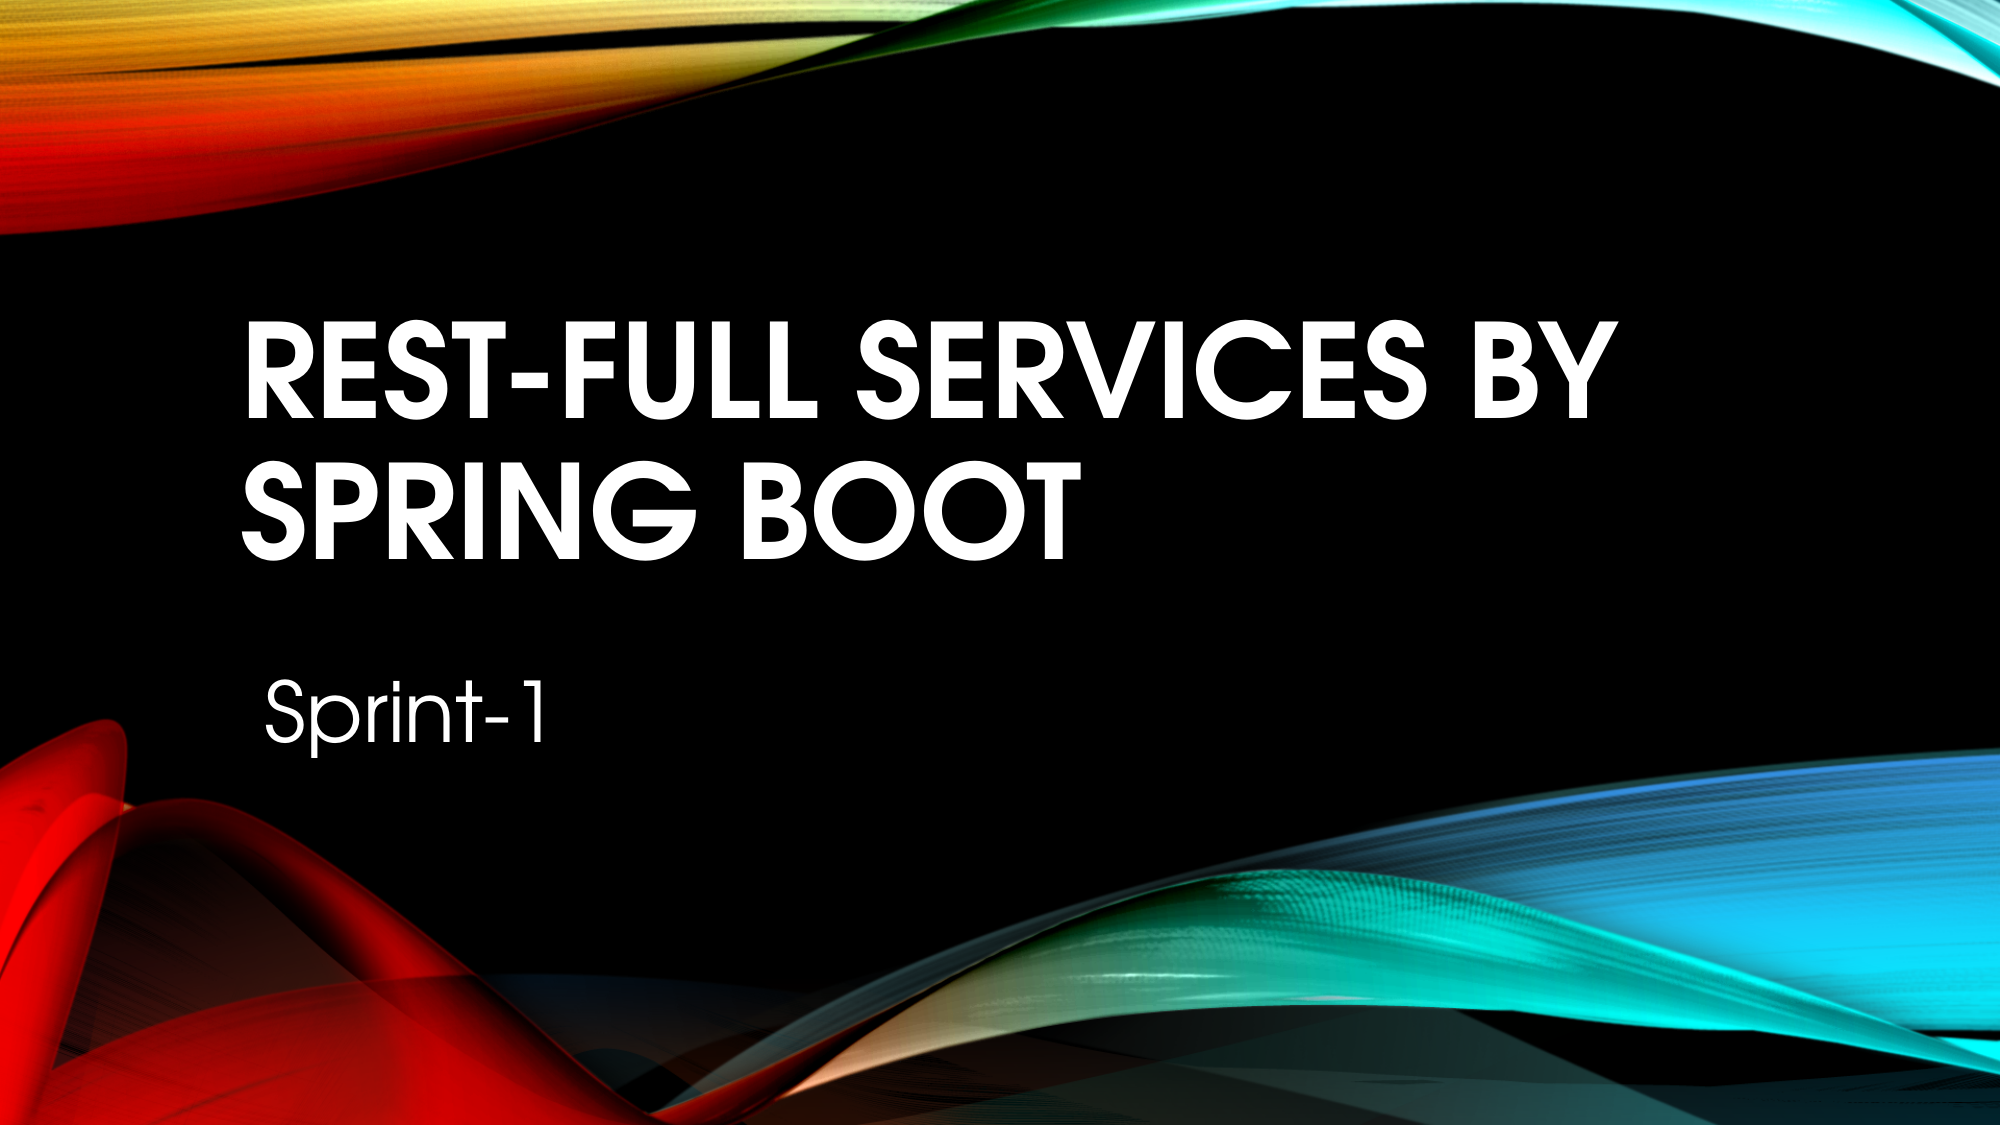

# Rest-Full Services By Spring Boot
Sprint-1